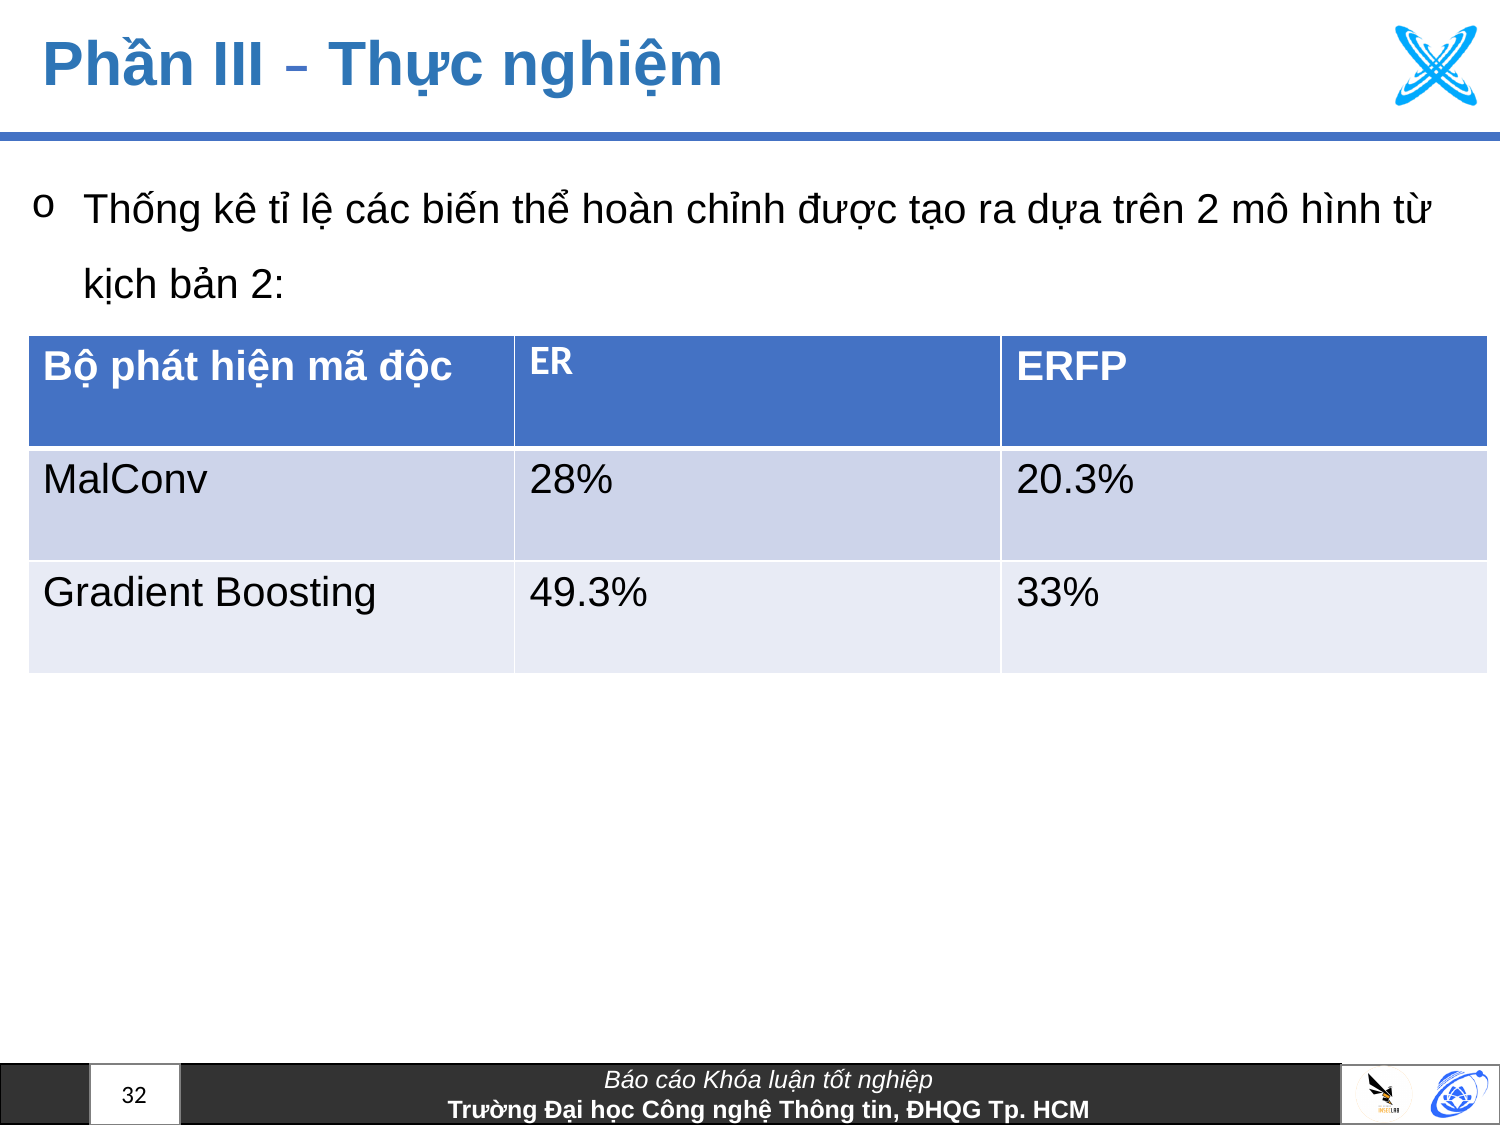

# Phần III – Thực nghiệm​
Thống kê tỉ lệ các biến thể hoàn chỉnh được tạo ra dựa trên 2 mô hình từ kịch bản 2:

| Bộ phát hiện mã độc | ER | ERFP |
| --- | --- | --- |
| MalConv | 28% | 20.3% |
| Gradient Boosting | 49.3% | 33% |
32